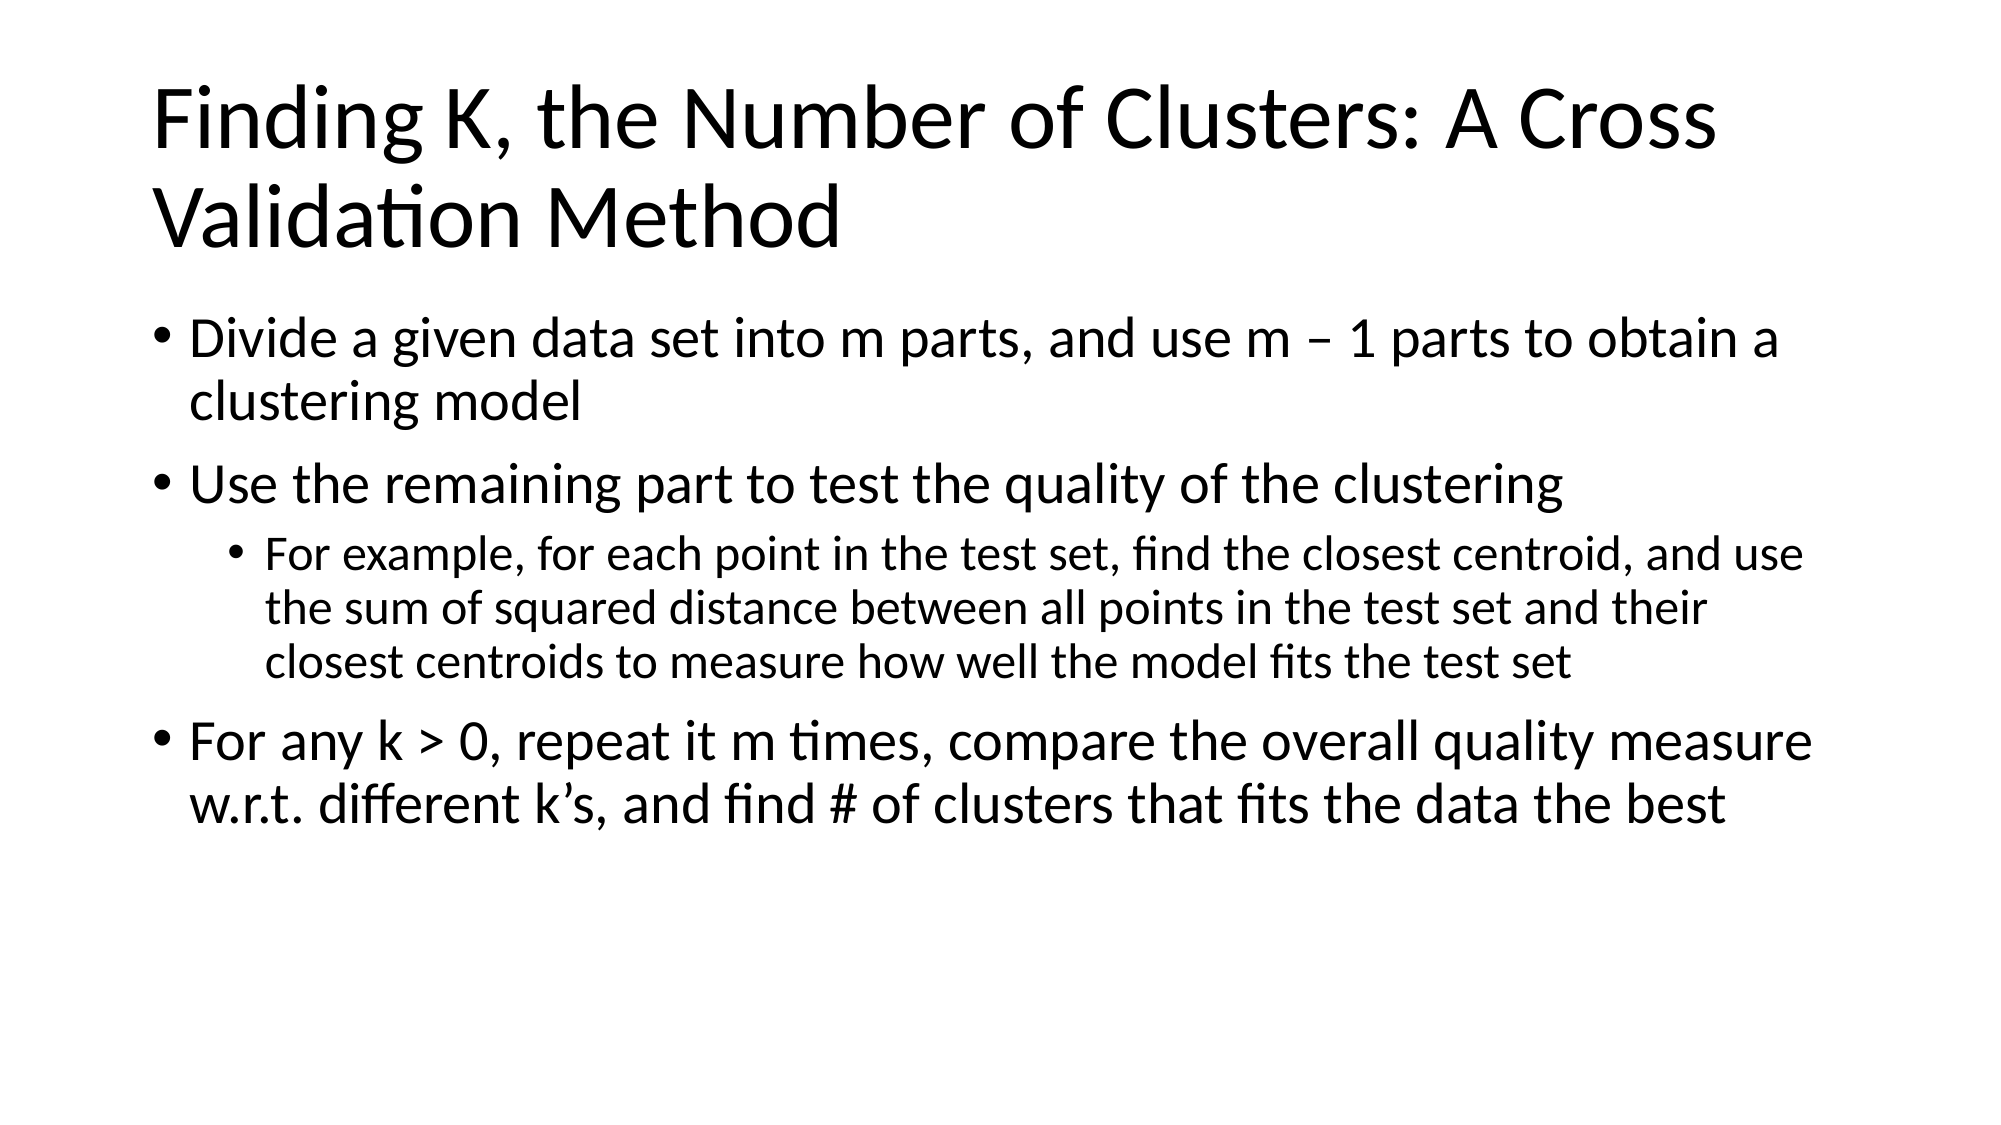

# Finding K, the Number of Clusters: A Cross Validation Method
Divide a given data set into m parts, and use m – 1 parts to obtain a clustering model
Use the remaining part to test the quality of the clustering
For example, for each point in the test set, find the closest centroid, and use the sum of squared distance between all points in the test set and their closest centroids to measure how well the model fits the test set
For any k > 0, repeat it m times, compare the overall quality measure w.r.t. different k’s, and find # of clusters that fits the data the best